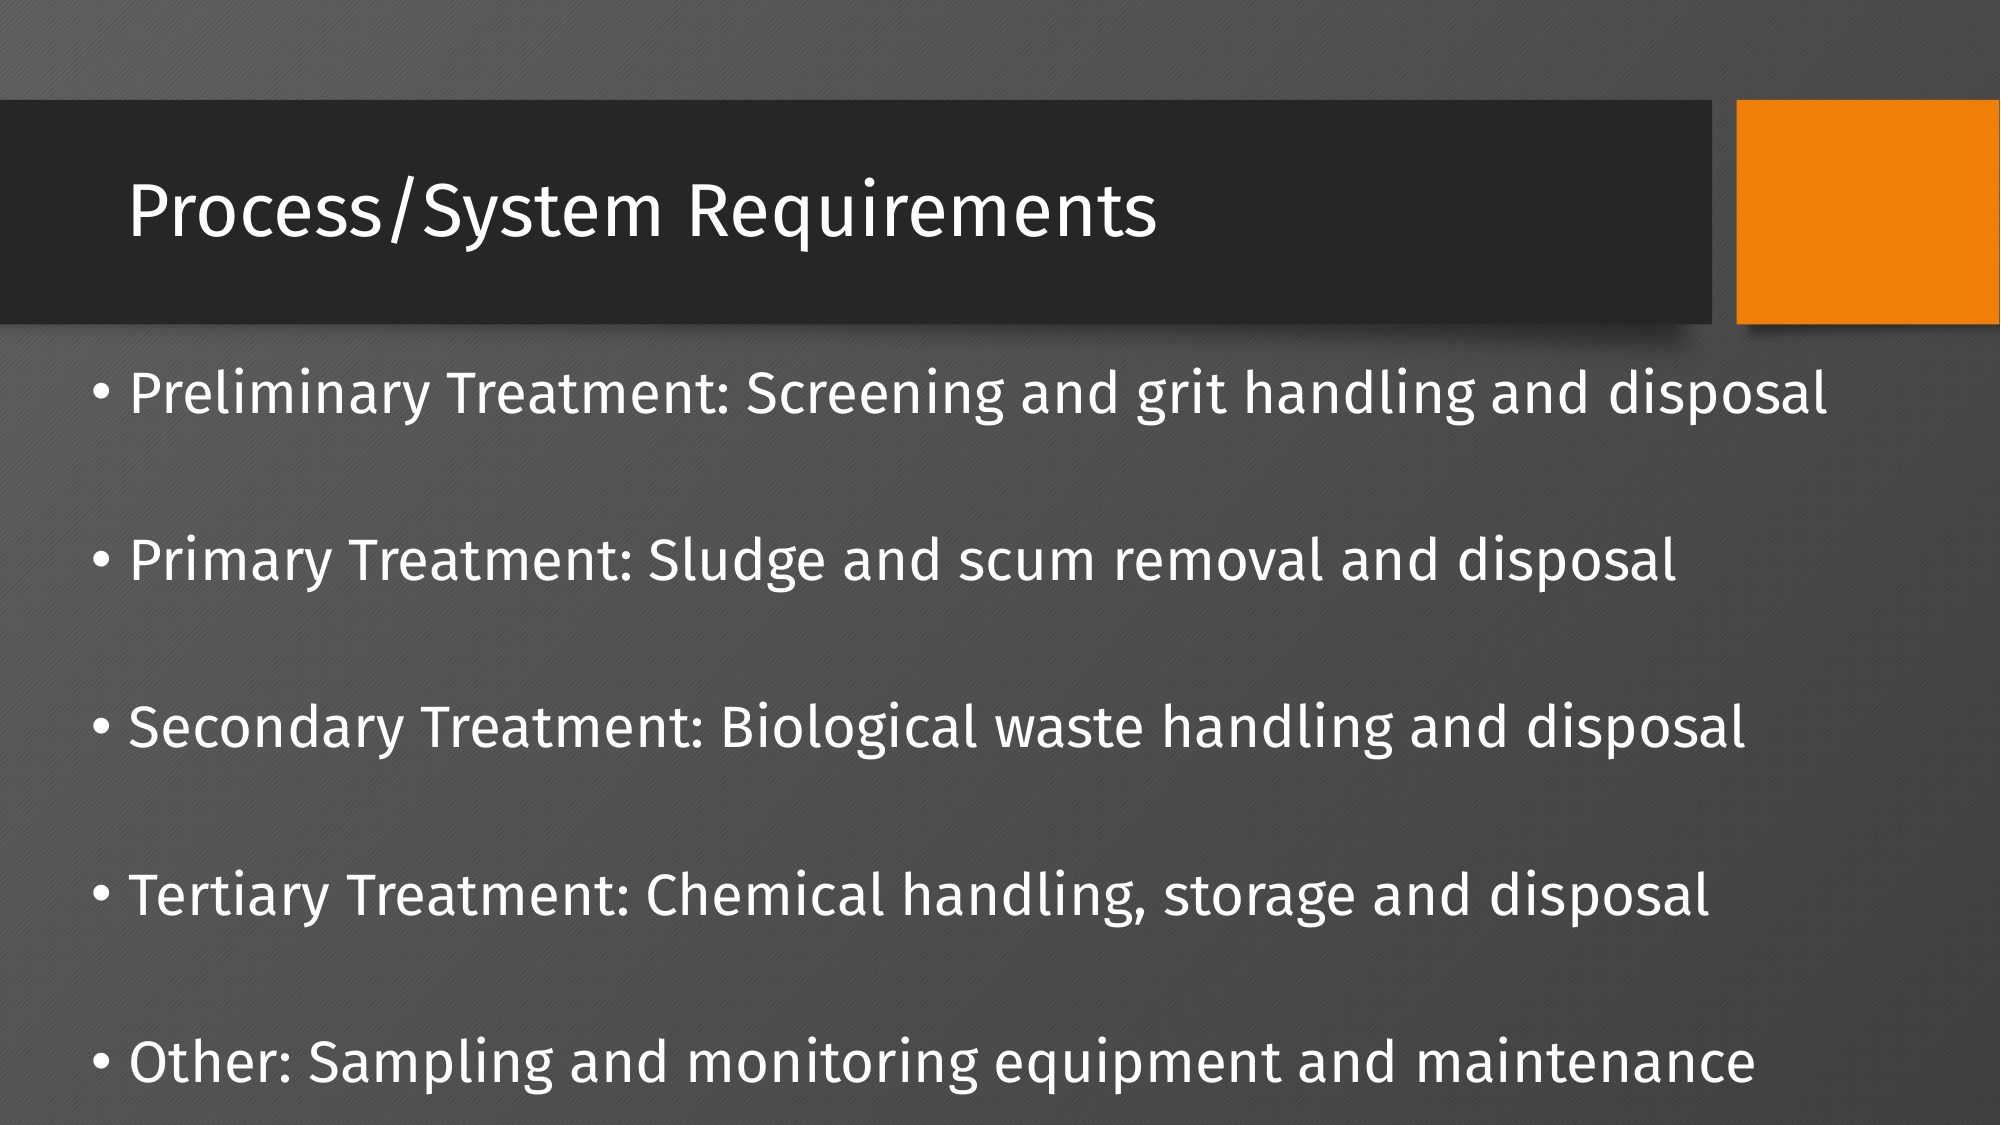

# Process/System Requirements
Preliminary Treatment: Screening and grit handling and disposal

Primary Treatment: Sludge and scum removal and disposal

Secondary Treatment: Biological waste handling and disposal

Tertiary Treatment: Chemical handling, storage and disposal

Other: Sampling and monitoring equipment and maintenance